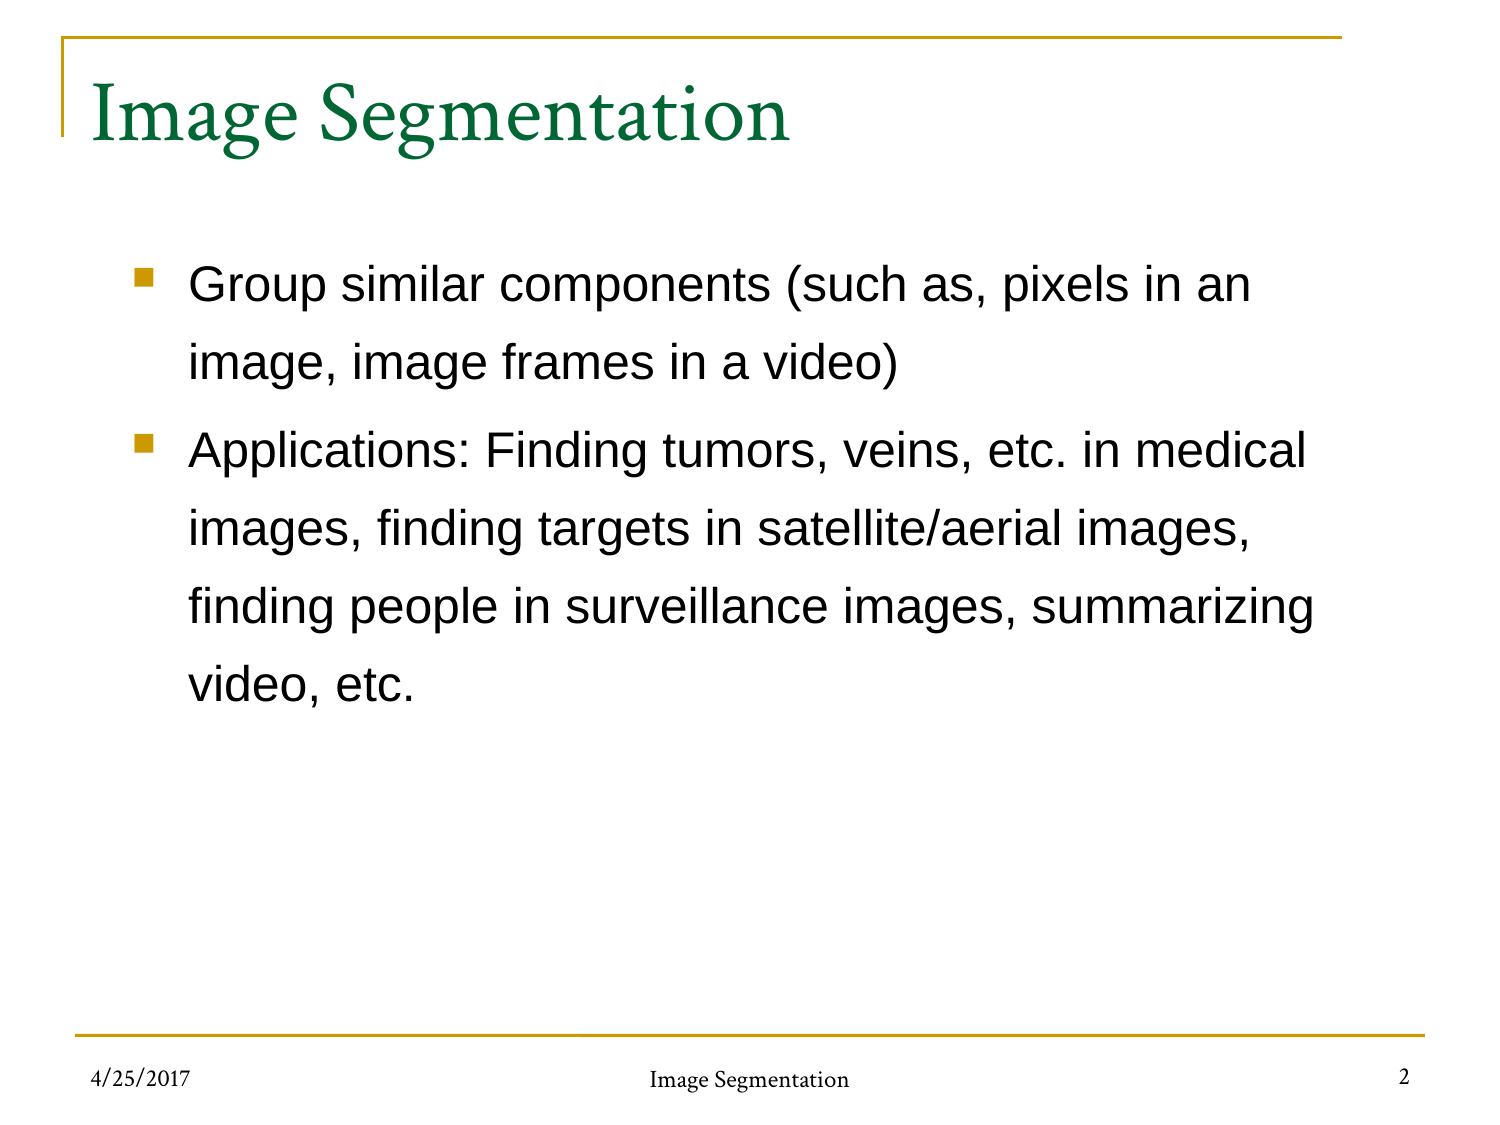

# Image Segmentation
Group similar components (such as, pixels in an image, image frames in a video)
Applications: Finding tumors, veins, etc. in medical images, finding targets in satellite/aerial images, finding people in surveillance images, summarizing video, etc.

4/25/2017
2
Image Segmentation